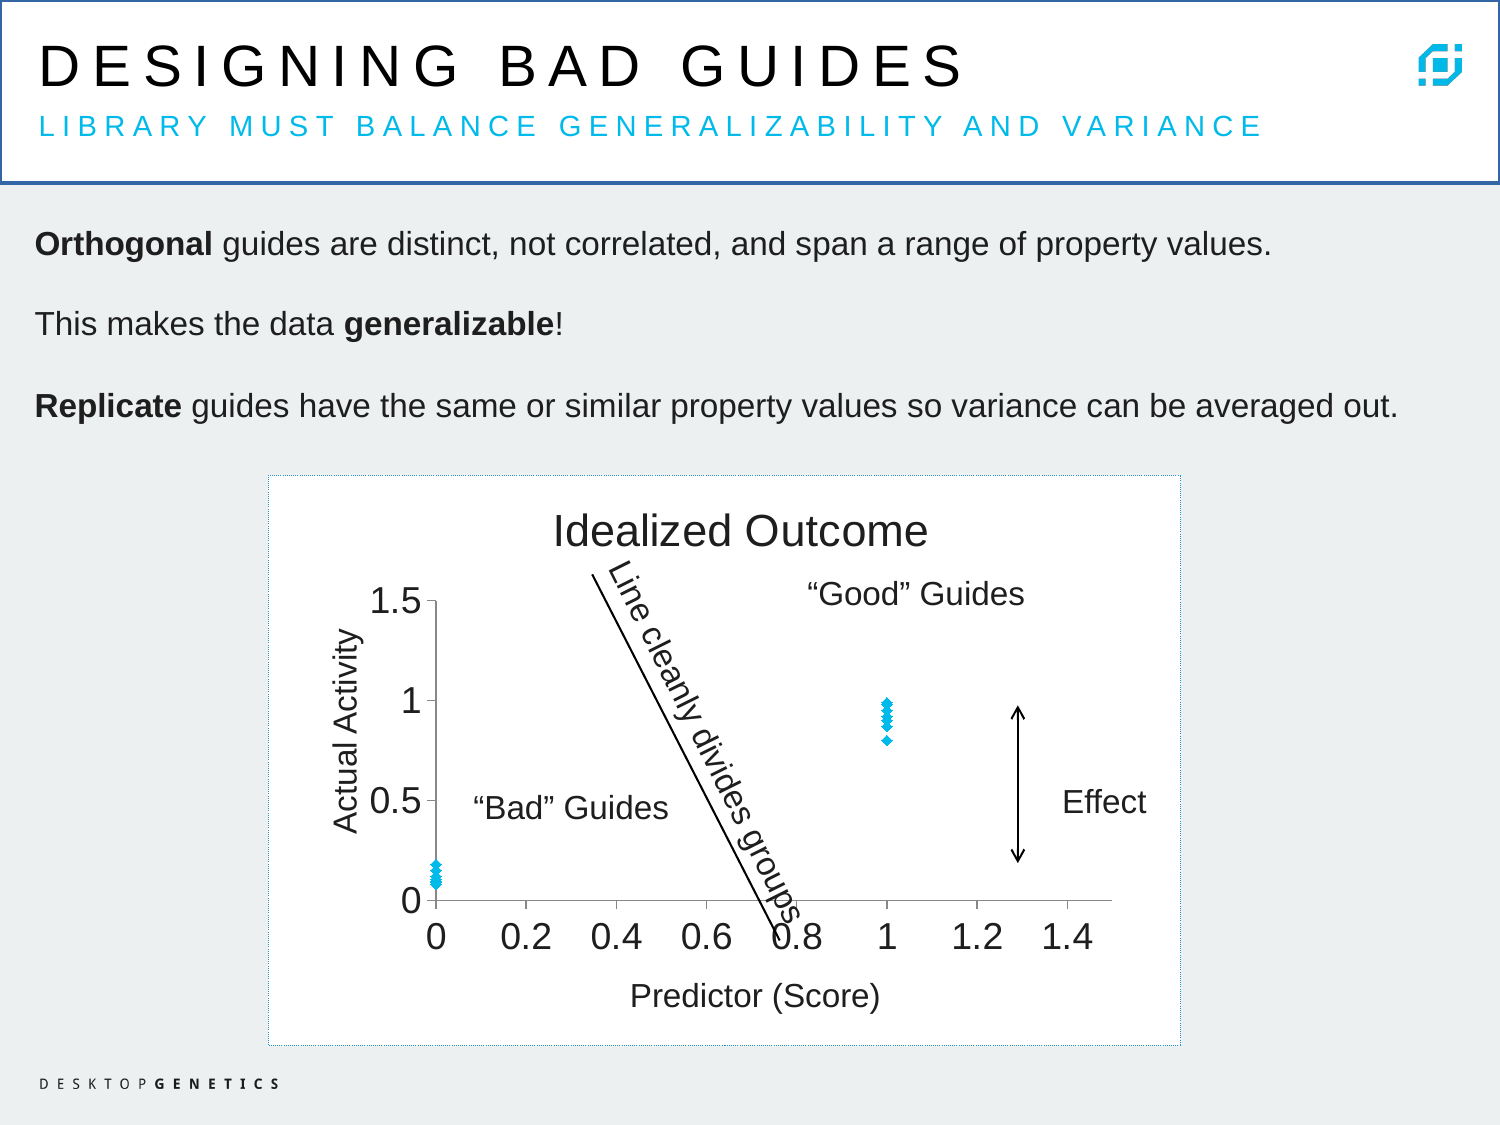

DESIGNING BAD GUIDES

LIBRARY MUST BALANCE GENERALIZABILITY AND VARIANCE
Orthogonal guides are distinct, not correlated, and span a range of property values.

This makes the data generalizable!
Replicate guides have the same or similar property values so variance can be averaged out.

### Chart: Idealized Outcome

| Category | Activity |
|---|---|
“Good” Guides
Actual Activity
Line cleanly divides groups
Effect
“Bad” Guides
Predictor (Score)